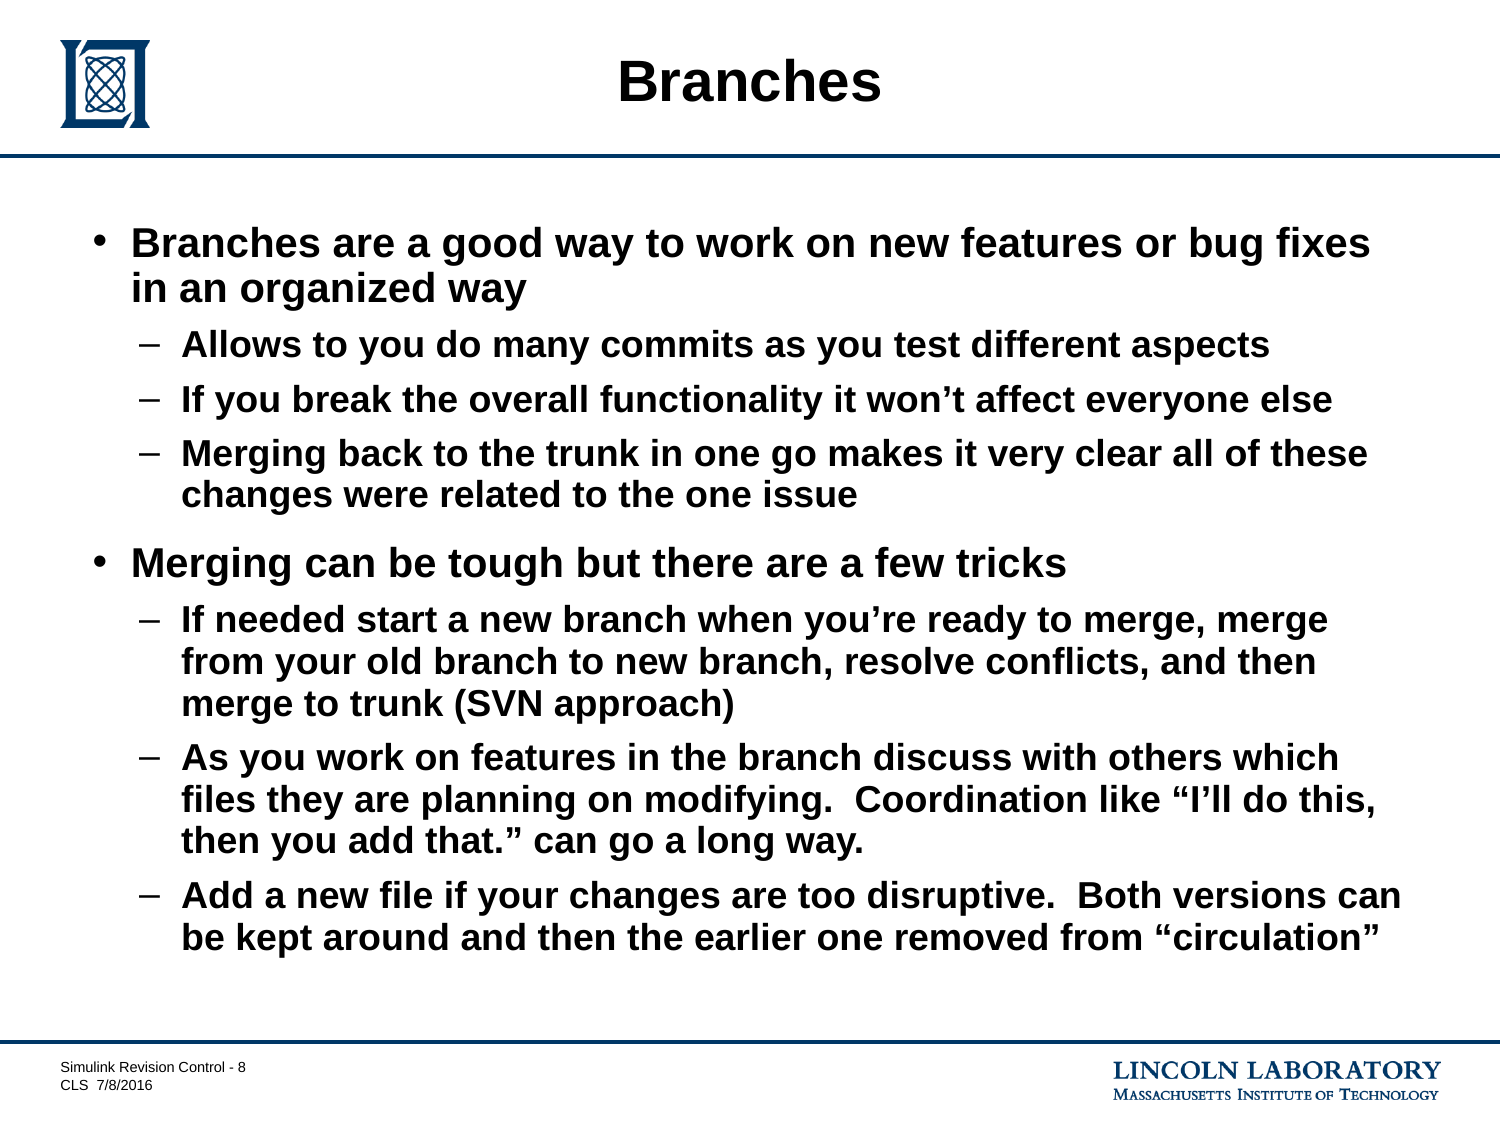

# Branches
Branches are a good way to work on new features or bug fixes in an organized way
Allows to you do many commits as you test different aspects
If you break the overall functionality it won’t affect everyone else
Merging back to the trunk in one go makes it very clear all of these changes were related to the one issue
Merging can be tough but there are a few tricks
If needed start a new branch when you’re ready to merge, merge from your old branch to new branch, resolve conflicts, and then merge to trunk (SVN approach)
As you work on features in the branch discuss with others which files they are planning on modifying.  Coordination like “I’ll do this, then you add that.” can go a long way.
Add a new file if your changes are too disruptive.  Both versions can be kept around and then the earlier one removed from “circulation”